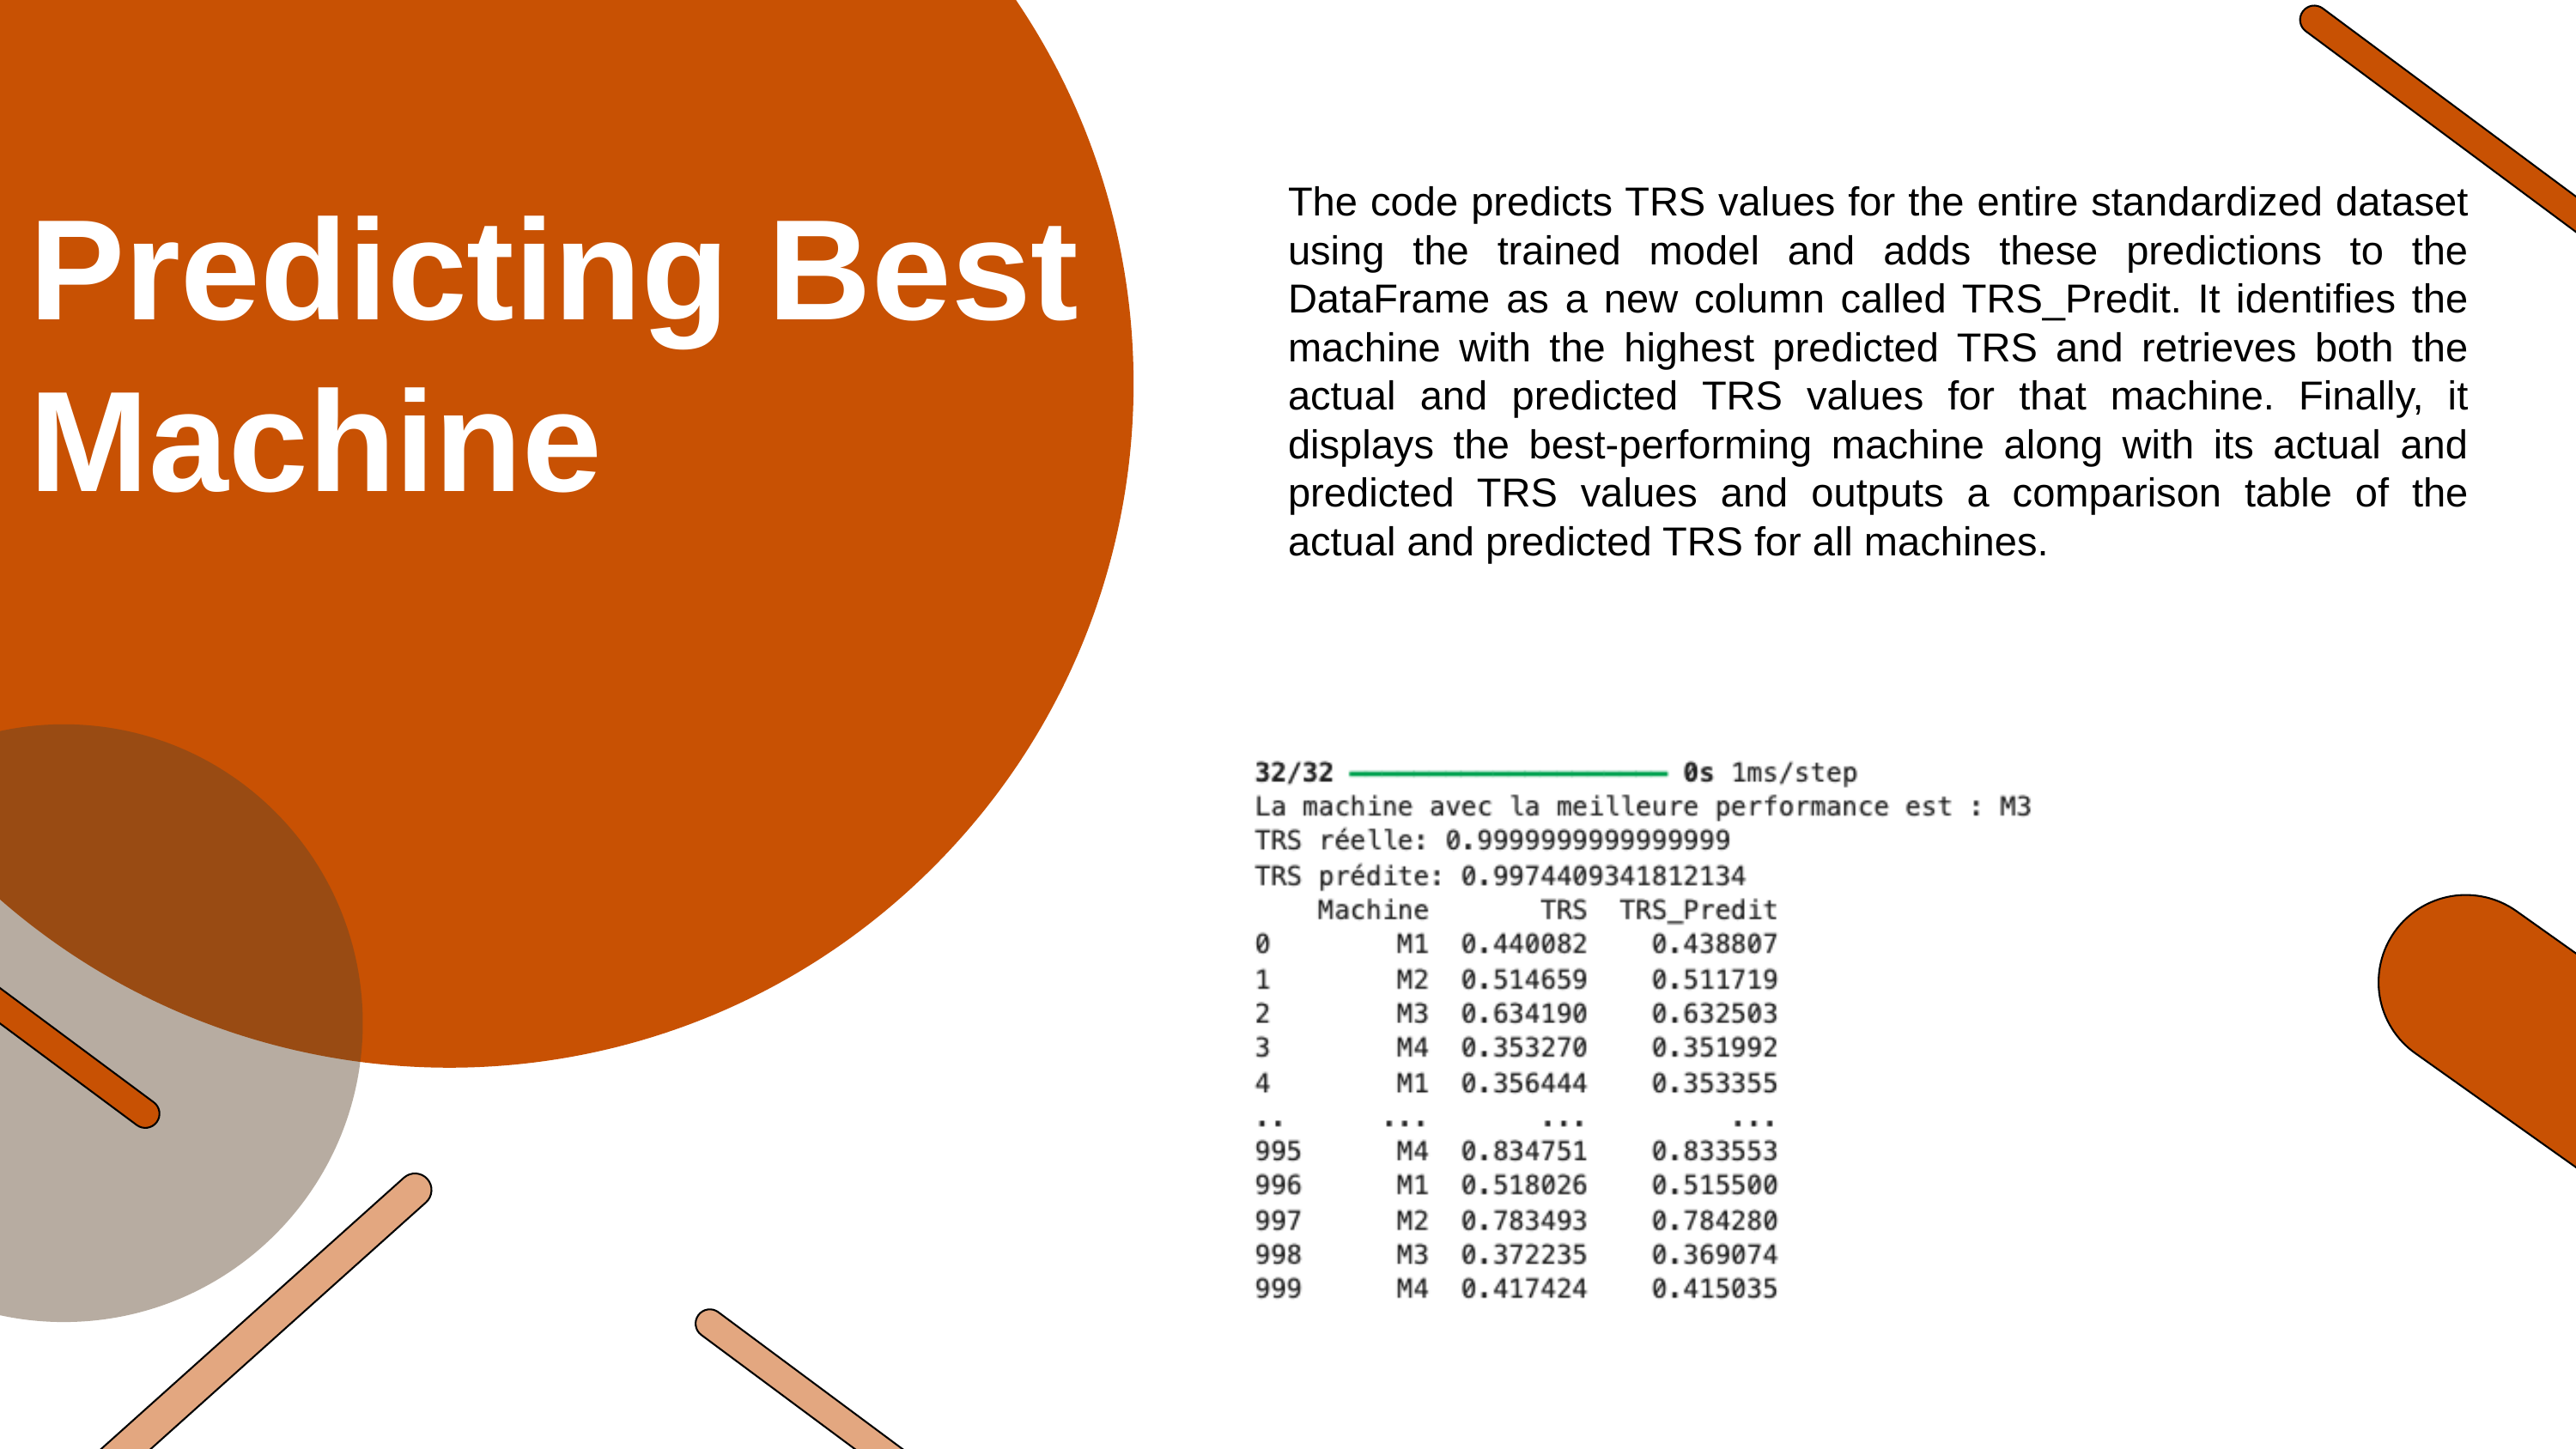

The code predicts TRS values for the entire standardized dataset using the trained model and adds these predictions to the DataFrame as a new column called TRS_Predit. It identifies the machine with the highest predicted TRS and retrieves both the actual and predicted TRS values for that machine. Finally, it displays the best-performing machine along with its actual and predicted TRS values and outputs a comparison table of the actual and predicted TRS for all machines.
Predicting Best Machine